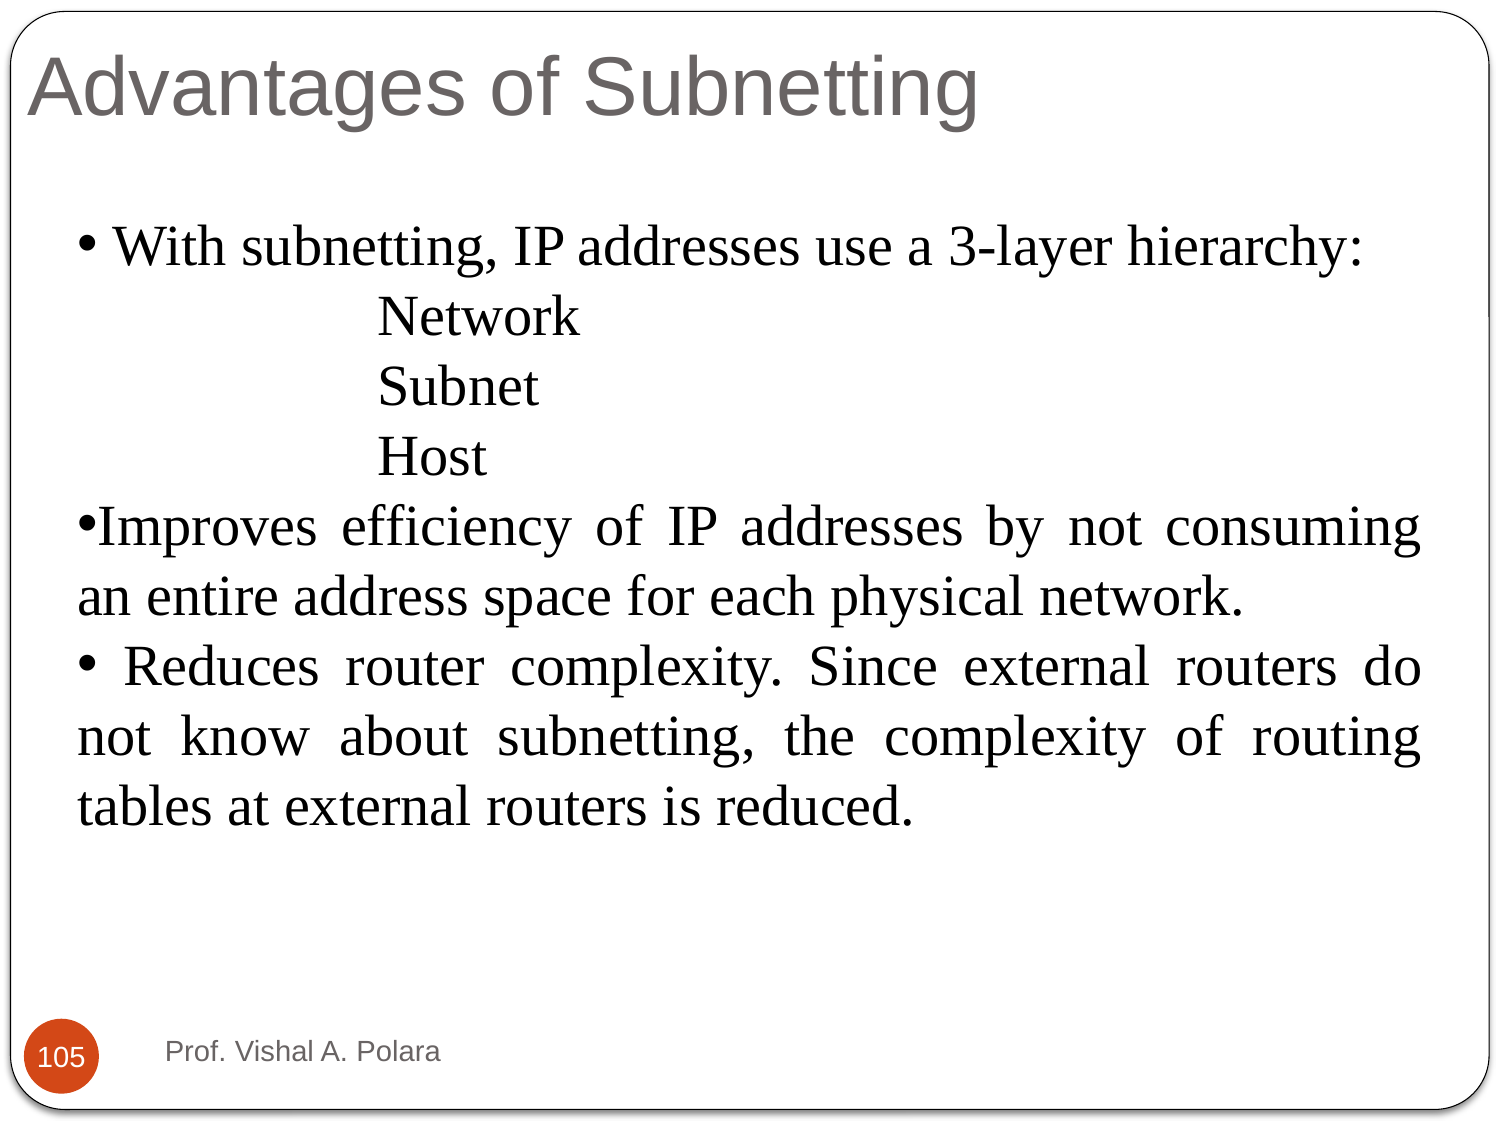

Advantages of Subnetting
 With subnetting, IP addresses use a 3-layer hierarchy:
Network
Subnet
Host
Improves efficiency of IP addresses by not consuming an entire address space for each physical network.
 Reduces router complexity. Since external routers do not know about subnetting, the complexity of routing tables at external routers is reduced.
Prof. Vishal A. Polara
105